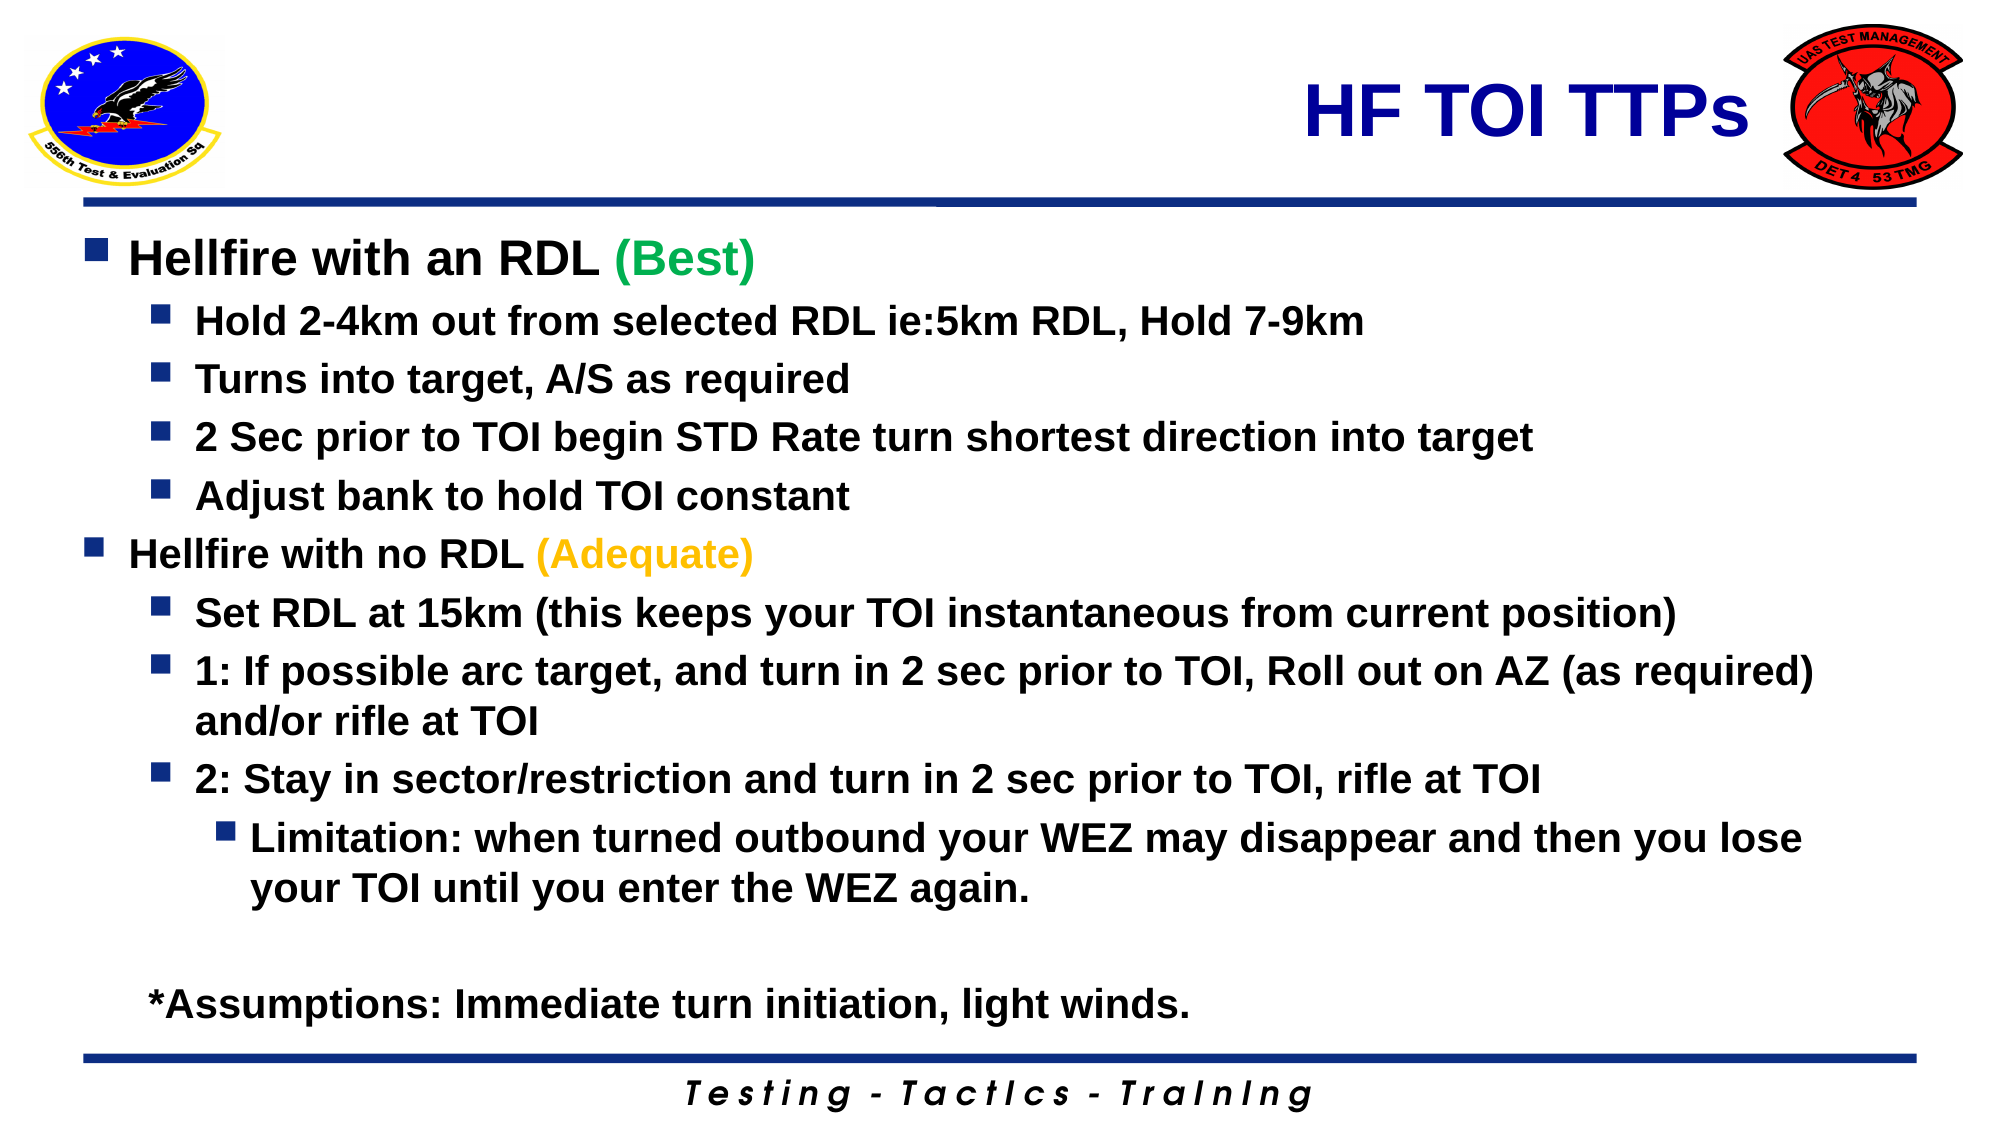

# HF TOI TTPs
Hellfire with an RDL (Best)
Hold 2-4km out from selected RDL ie:5km RDL, Hold 7-9km
Turns into target, A/S as required
2 Sec prior to TOI begin STD Rate turn shortest direction into target
Adjust bank to hold TOI constant
Hellfire with no RDL (Adequate)
Set RDL at 15km (this keeps your TOI instantaneous from current position)
1: If possible arc target, and turn in 2 sec prior to TOI, Roll out on AZ (as required) and/or rifle at TOI
2: Stay in sector/restriction and turn in 2 sec prior to TOI, rifle at TOI
Limitation: when turned outbound your WEZ may disappear and then you lose your TOI until you enter the WEZ again.

*Assumptions: Immediate turn initiation, light winds.